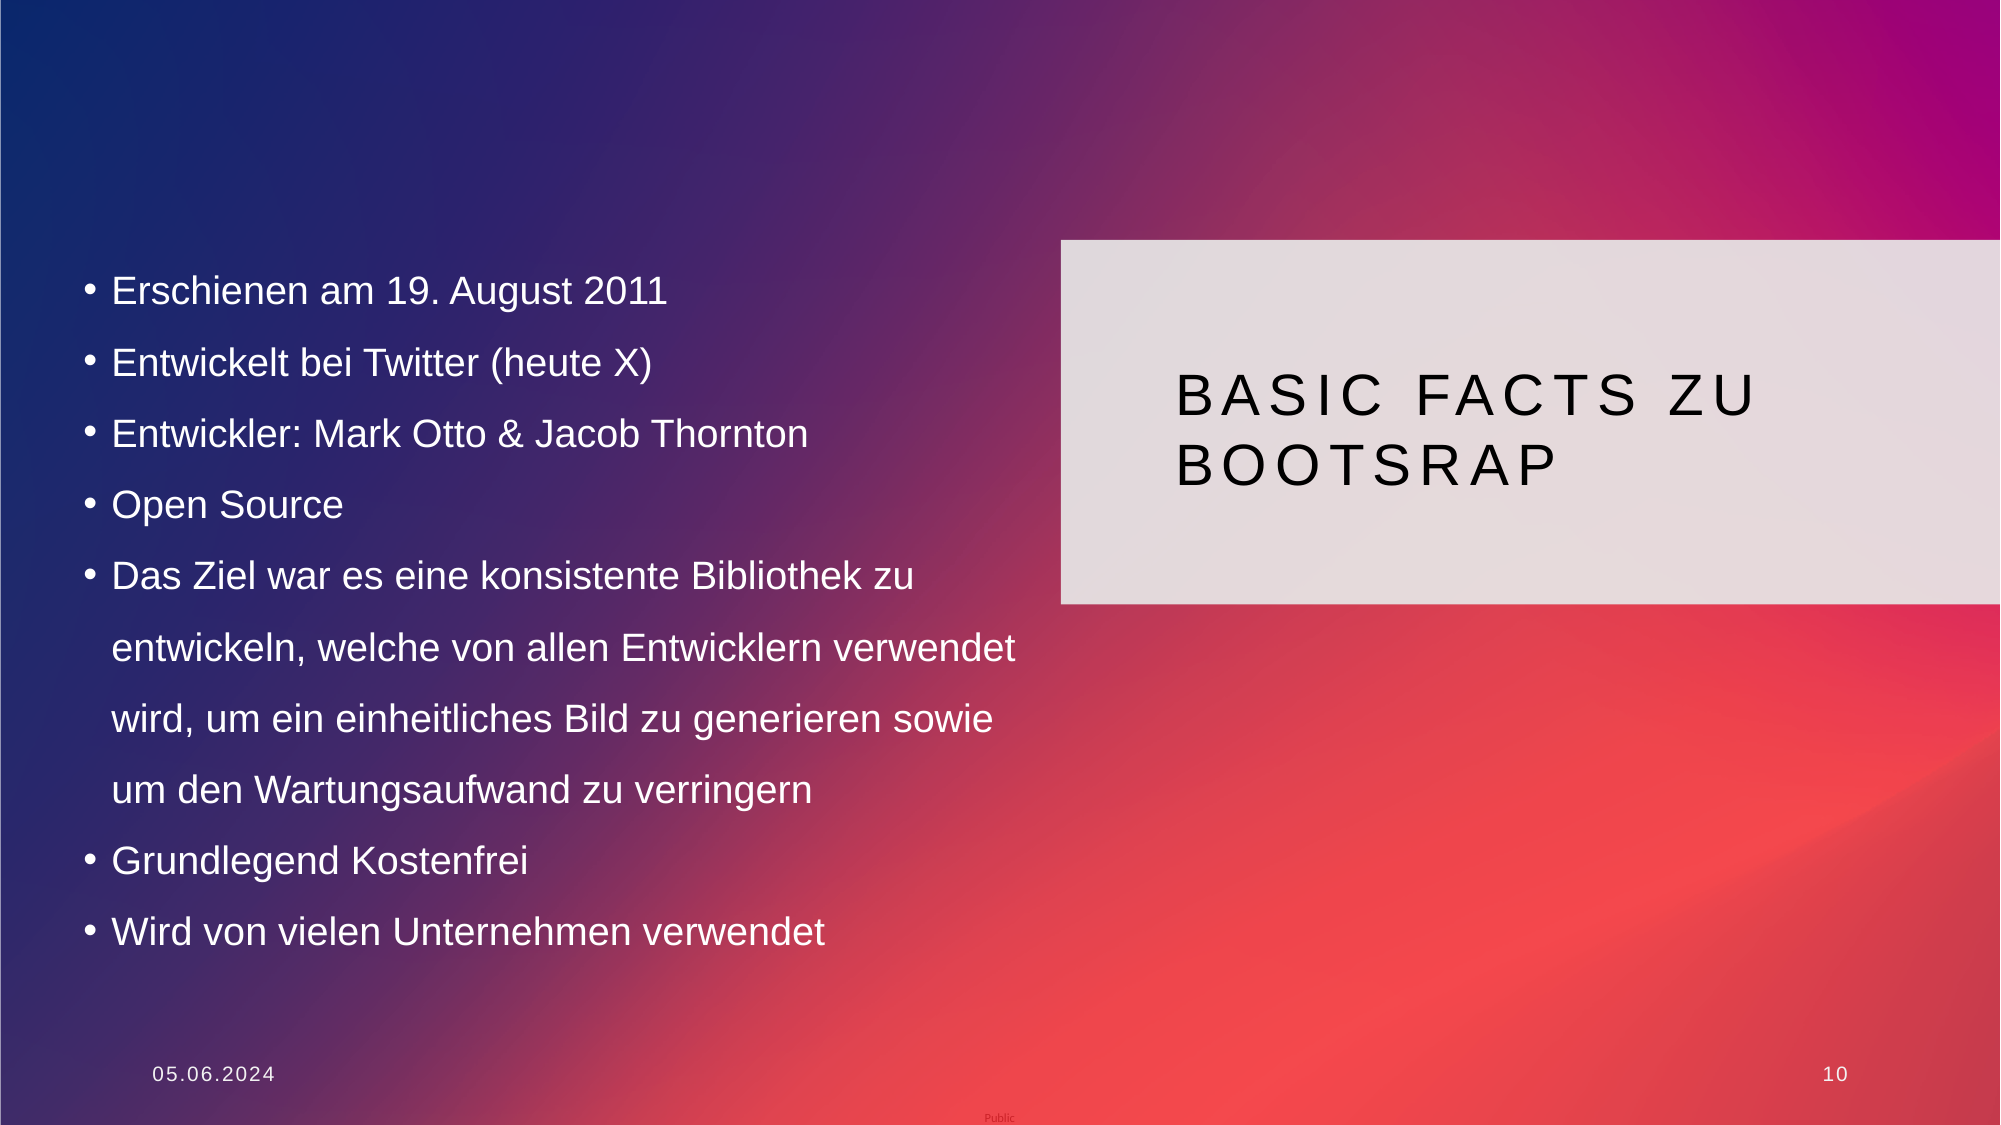

Erschienen am 19. August 2011
Entwickelt bei Twitter (heute X)
Entwickler: Mark Otto & Jacob Thornton
Open Source
Das Ziel war es eine konsistente Bibliothek zu entwickeln, welche von allen Entwicklern verwendet wird, um ein einheitliches Bild zu generieren sowie um den Wartungsaufwand zu verringern
Grundlegend Kostenfrei
Wird von vielen Unternehmen verwendet
# BaSic Facts ZU Bootsrap
05.06.2024
10